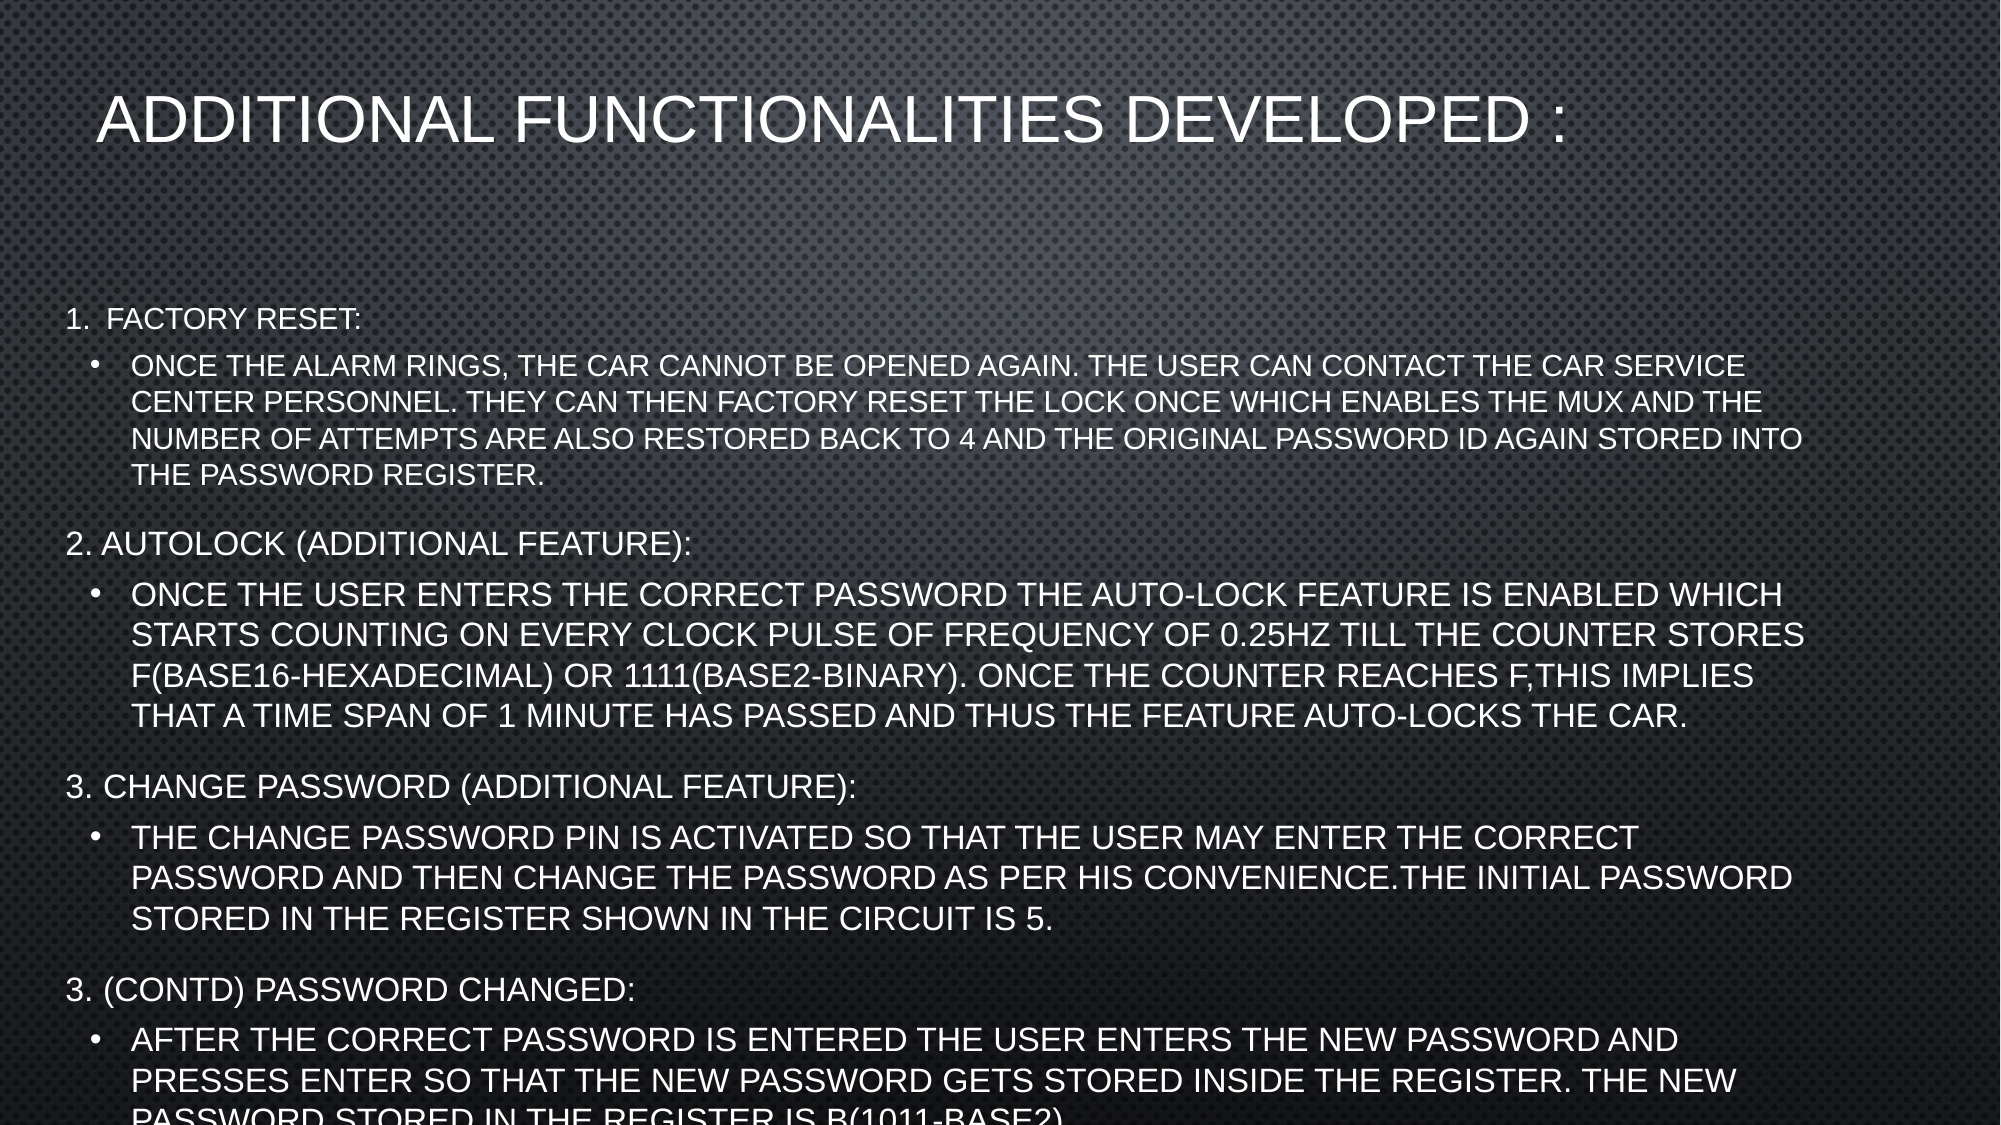

# Additional functionalities developed :
Factory Reset:
Once the alarm rings, the car cannot be opened again. The user can contact the car service center personnel. They can then factory reset the lock once which enables the mux and the number of attempts are also restored back to 4 and the original password id again stored into the Password register.
2. AutoLock (Additional Feature):
Once the user enters the correct password the auto-lock feature is enabled which starts counting on every clock pulse of frequency of 0.25Hz till the counter stores f(Base16-Hexadecimal) or 1111(Base2-Binary). Once the counter reaches f,this implies that a time span of 1 minute has passed and thus the feature auto-locks the car.
3. Change Password (Additional Feature):
The Change Password Pin is activated so that the user may enter the correct password and then change the password as per his convenience.The Initial Password stored in the register shown in the circuit is 5.
3. (contd) Password Changed:
After the correct password is entered the user enters the new password and presses enter so that the new password gets stored inside the register. The new password stored in the register is b(1011-base2).